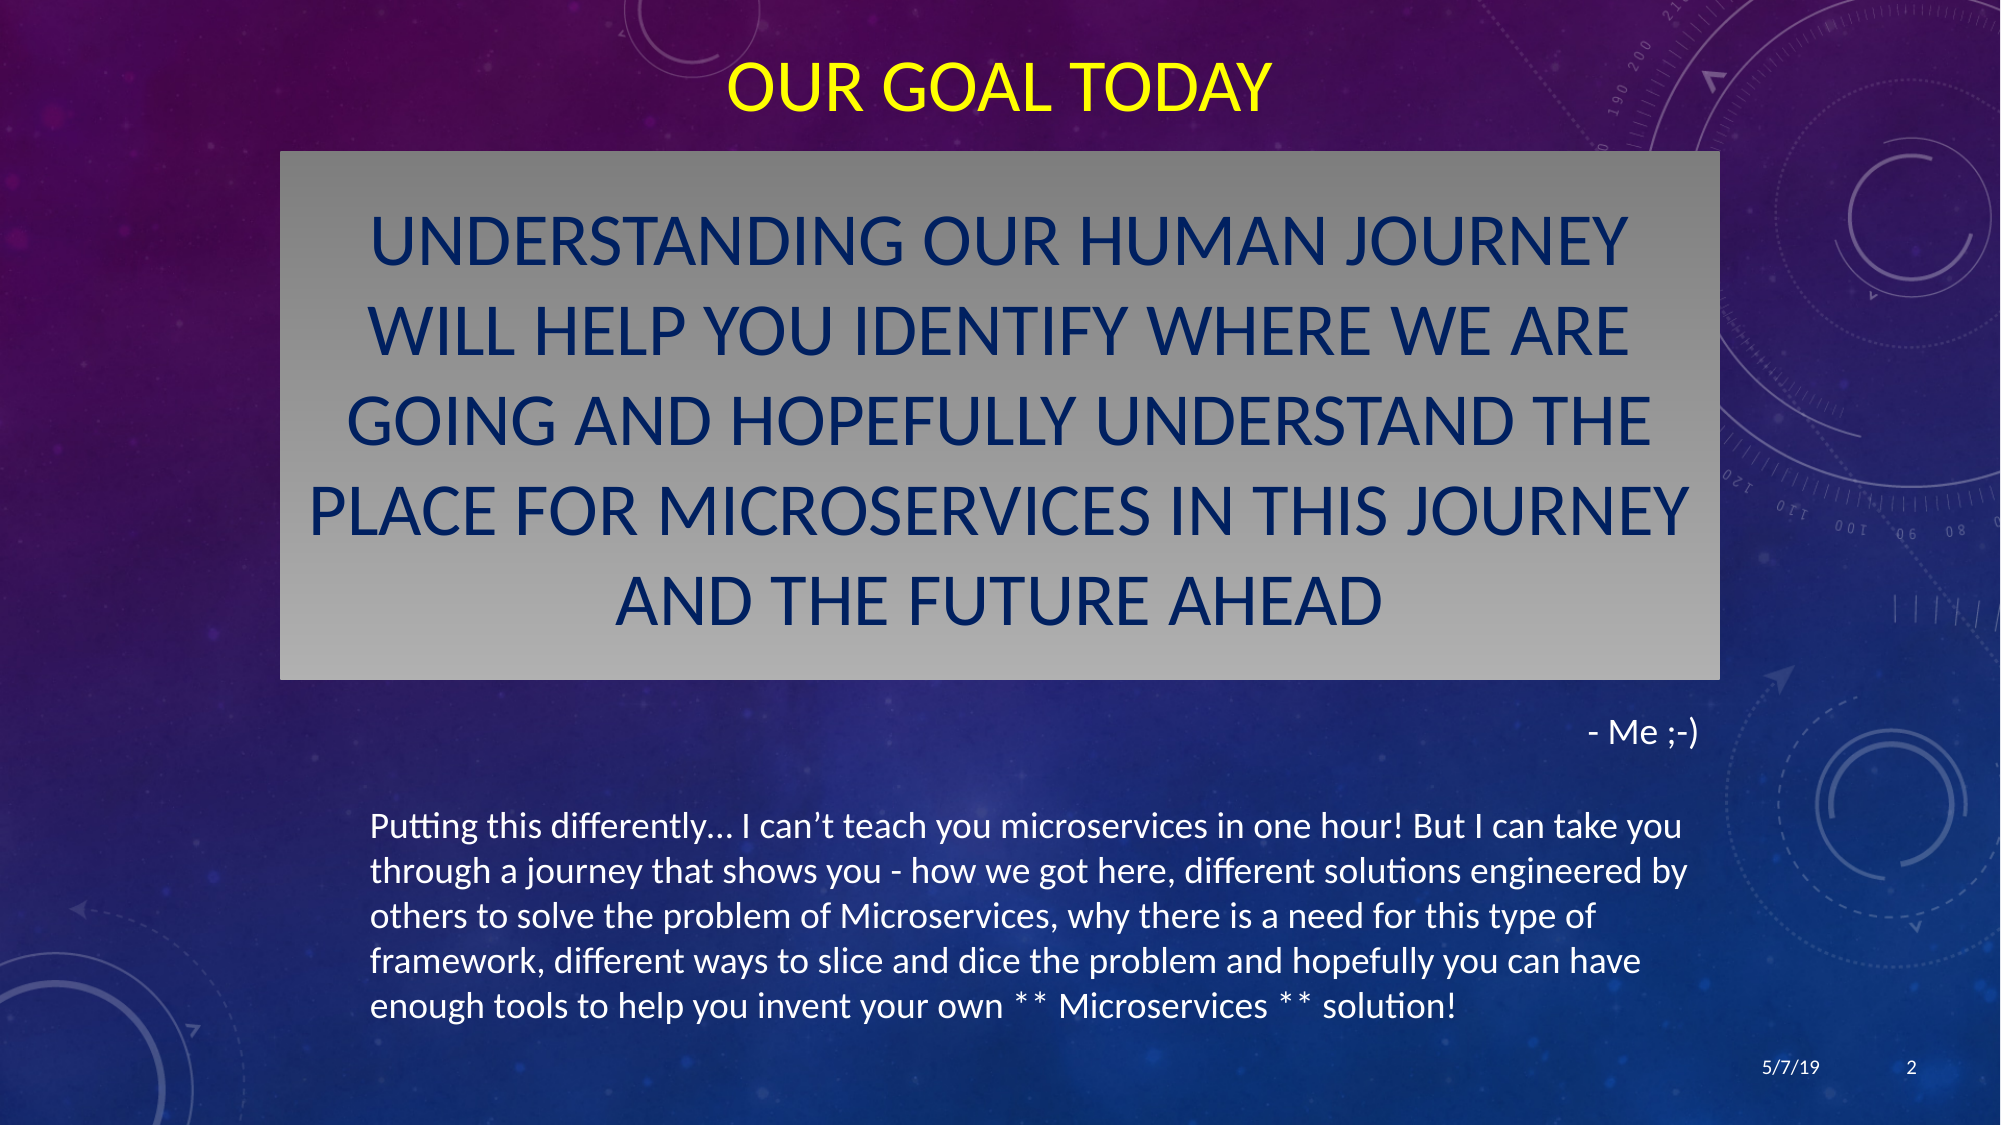

Our goal today
# Understanding OUR Human journey will help you identify where we are going and hopefully understand the place for microservices IN this journey and the future ahead
- Me ;-)
Putting this differently… I can’t teach you microservices in one hour! But I can take you through a journey that shows you - how we got here, different solutions engineered by others to solve the problem of Microservices, why there is a need for this type of framework, different ways to slice and dice the problem and hopefully you can have enough tools to help you invent your own ** Microservices ** solution!